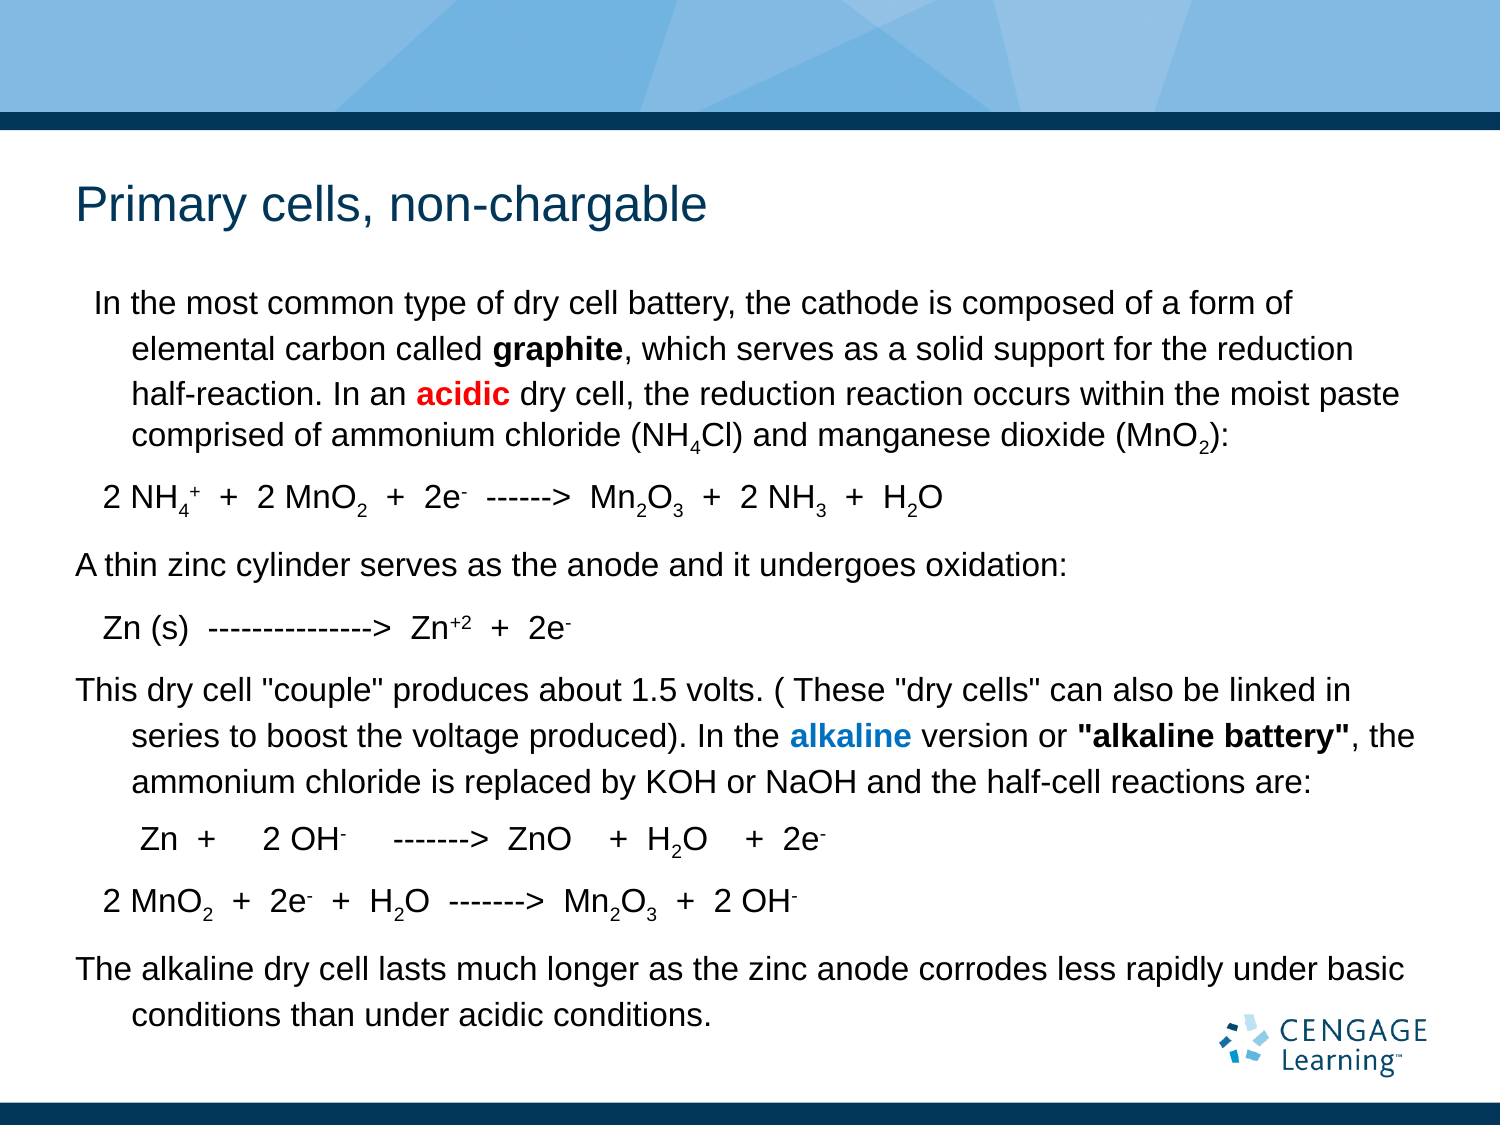

# Primary cells, non-chargable
  In the most common type of dry cell battery, the cathode is composed of a form of elemental carbon called graphite, which serves as a solid support for the reduction half-reaction. In an acidic dry cell, the reduction reaction occurs within the moist paste comprised of ammonium chloride (NH4Cl) and manganese dioxide (MnO2):
   2 NH4+  +  2 MnO2  +  2e-  ------>  Mn2O3  +  2 NH3  +  H2O
A thin zinc cylinder serves as the anode and it undergoes oxidation:
   Zn (s)  --------------->  Zn+2  +  2e-
This dry cell "couple" produces about 1.5 volts. ( These "dry cells" can also be linked in series to boost the voltage produced). In the alkaline version or "alkaline battery", the ammonium chloride is replaced by KOH or NaOH and the half-cell reactions are:
       Zn  +     2 OH-     ------->  ZnO    +  H2O    +  2e-
   2 MnO2  +  2e-  +  H2O  ------->  Mn2O3  +  2 OH-
The alkaline dry cell lasts much longer as the zinc anode corrodes less rapidly under basic conditions than under acidic conditions.